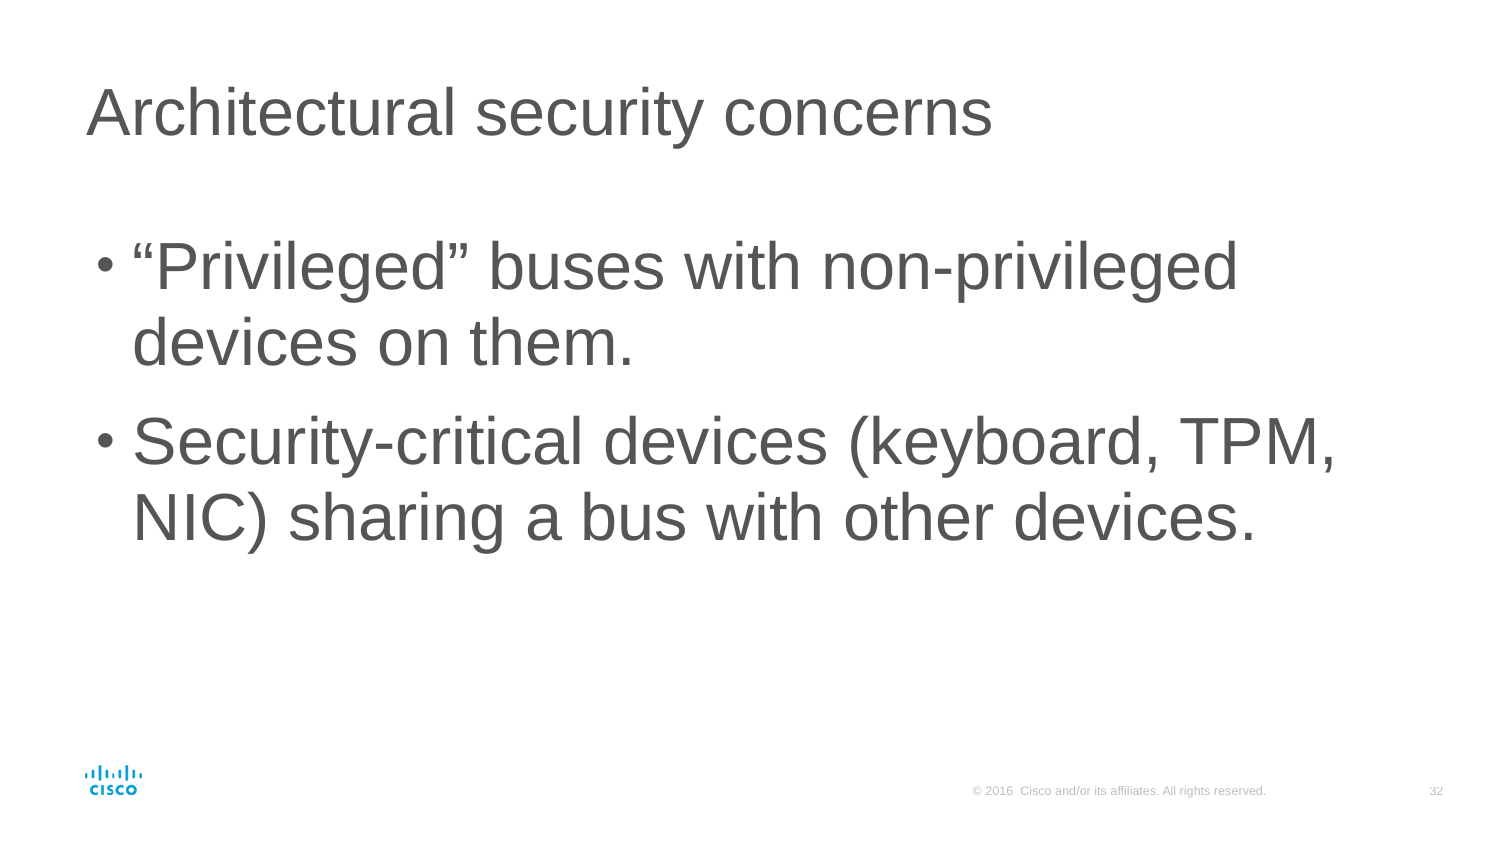

# Architectural security concerns
“Privileged” buses with non-privileged devices on them.
Security-critical devices (keyboard, TPM, NIC) sharing a bus with other devices.